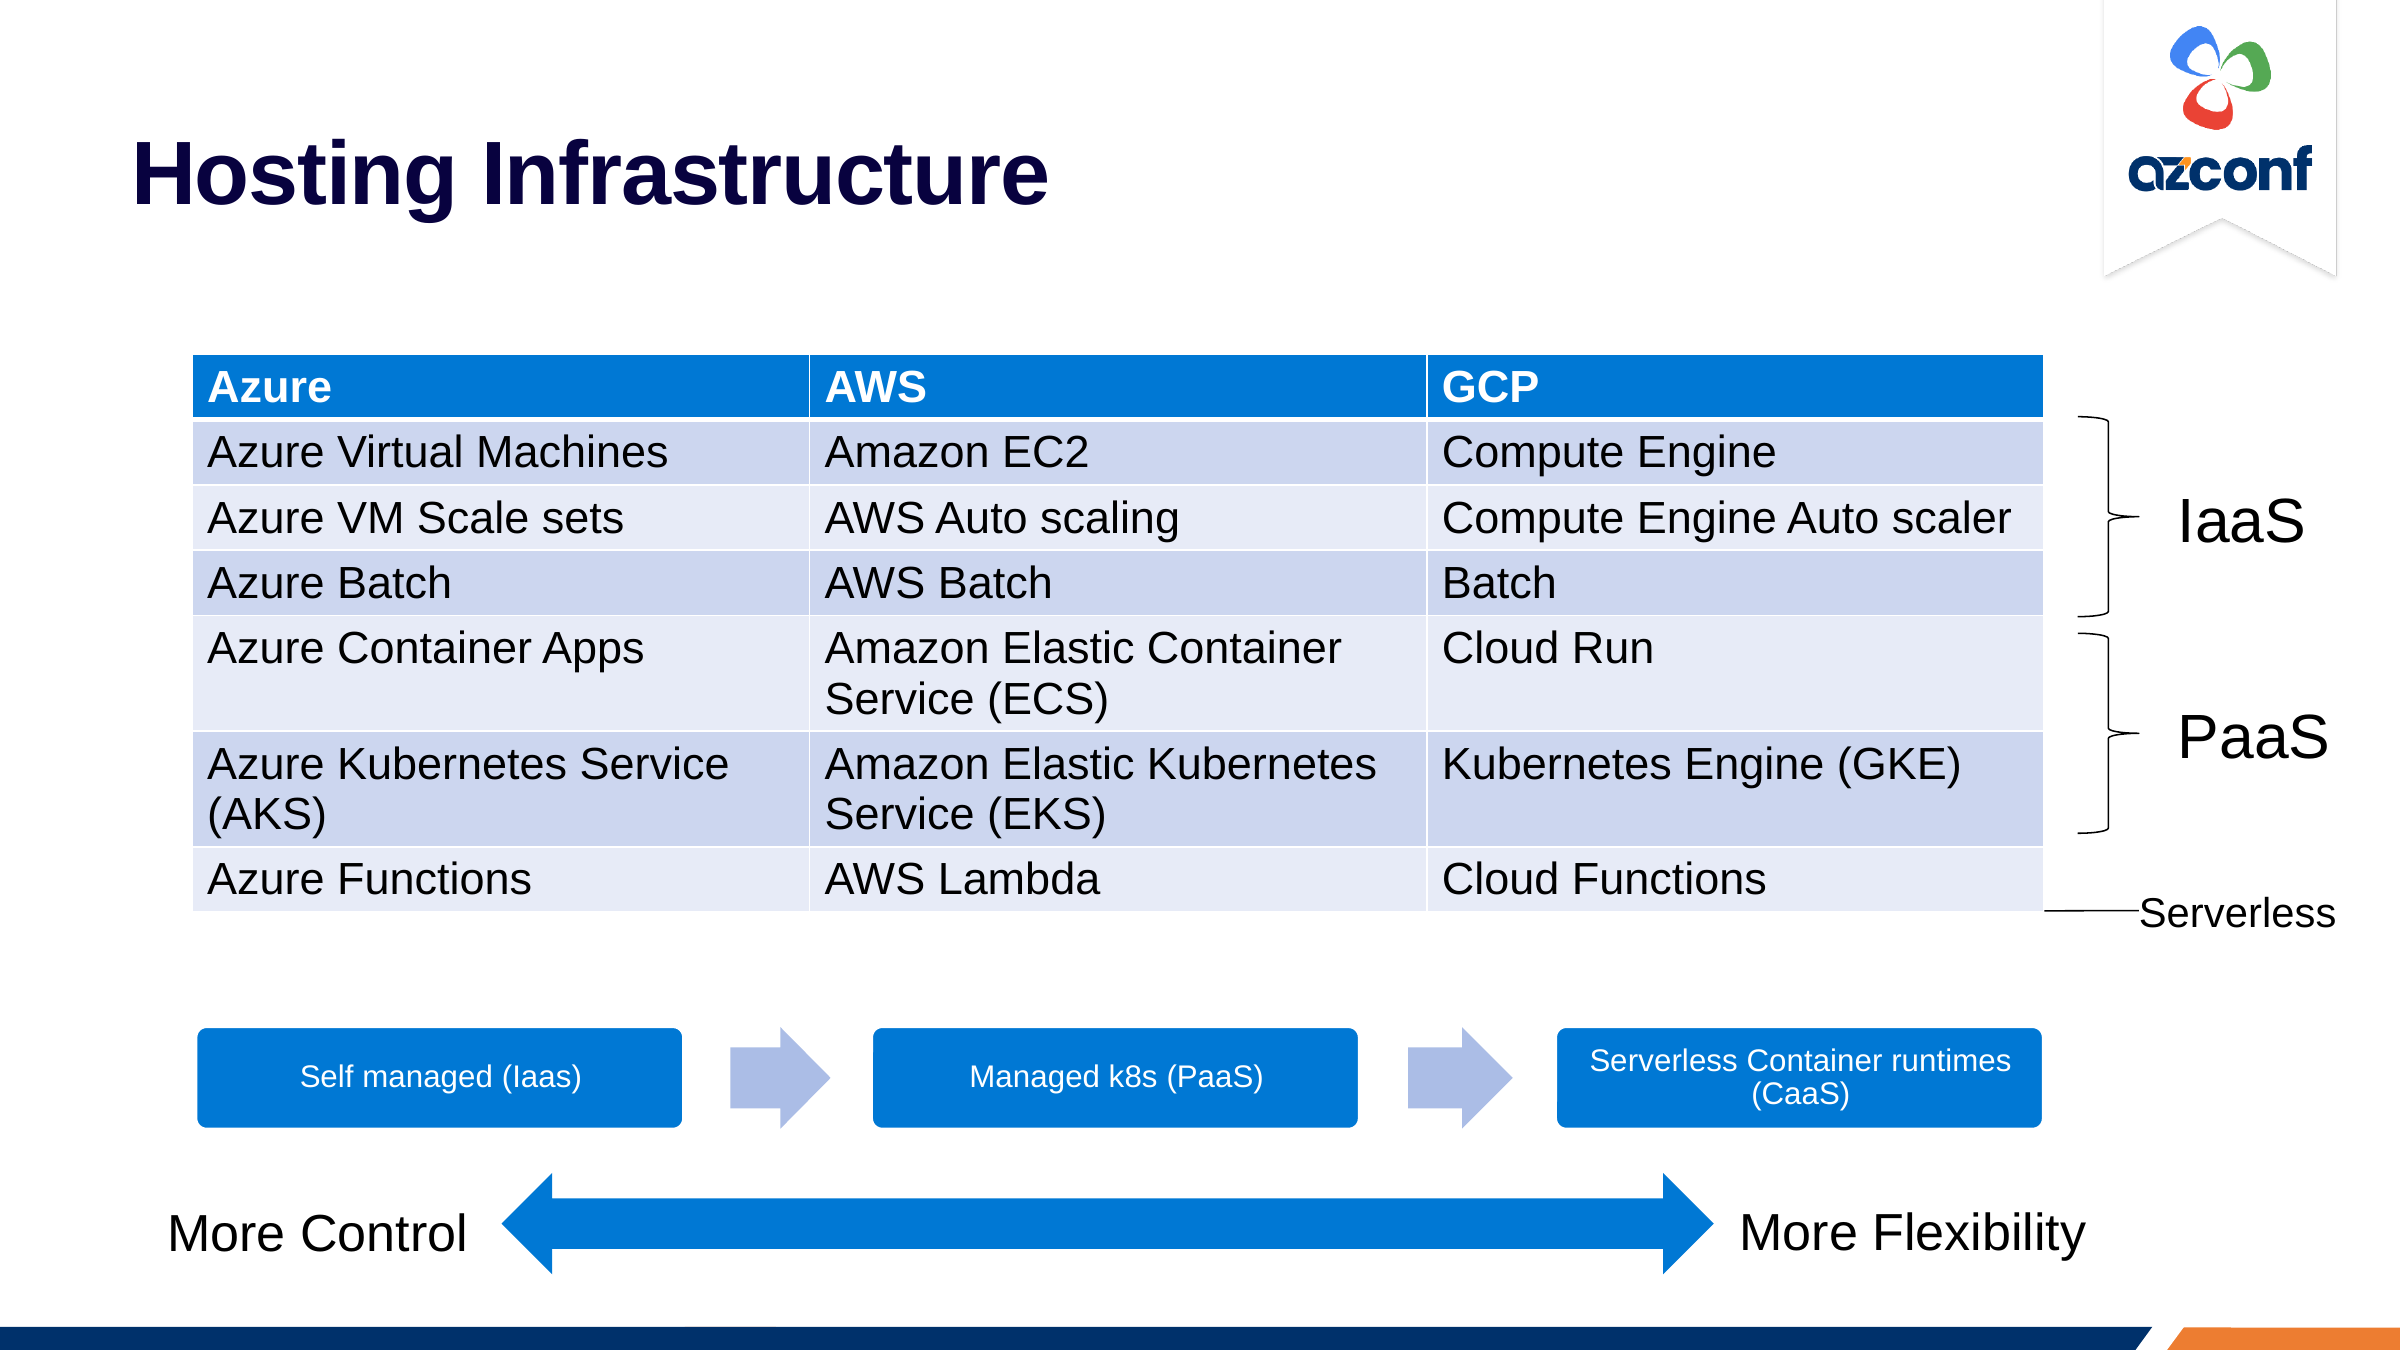

# Hosting Infrastructure
| Azure | AWS | GCP |
| --- | --- | --- |
| Azure Virtual Machines | Amazon EC2 | Compute Engine |
| Azure VM Scale sets | AWS Auto scaling | Compute Engine Auto scaler |
| Azure Batch | AWS Batch | Batch |
| Azure Container Apps | Amazon Elastic Container Service (ECS) | Cloud Run |
| Azure Kubernetes Service (AKS) | Amazon Elastic Kubernetes Service (EKS) | Kubernetes Engine (GKE) |
| Azure Functions | AWS Lambda | Cloud Functions |

IaaS

PaaS
Serverless
Self managed (Iaas)

Managed k8s (PaaS)

Serverless Container runtimes (CaaS)

More Flexibility
More Control